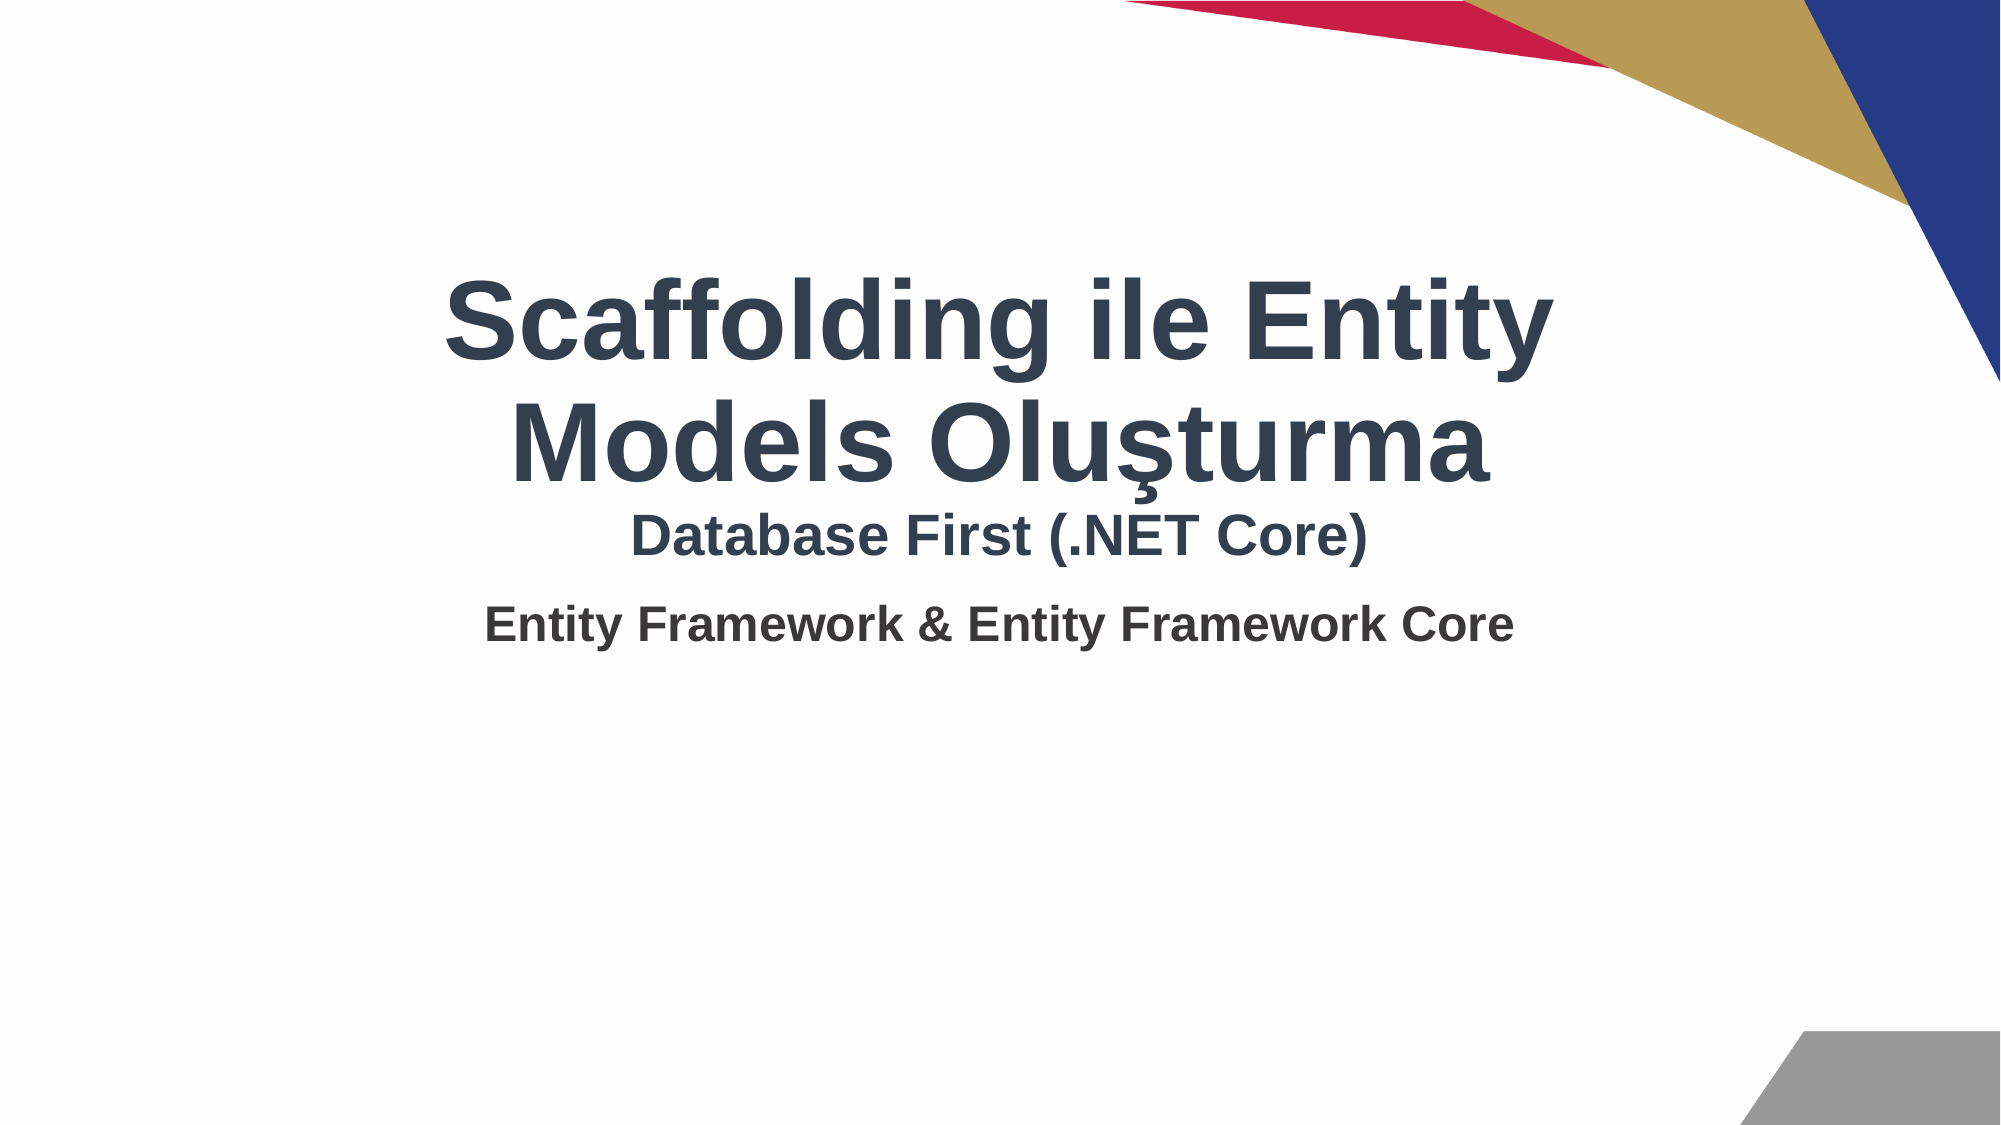

# Scaffolding ile Entity Models Oluşturma Database First (.NET Core)
Entity Framework & Entity Framework Core